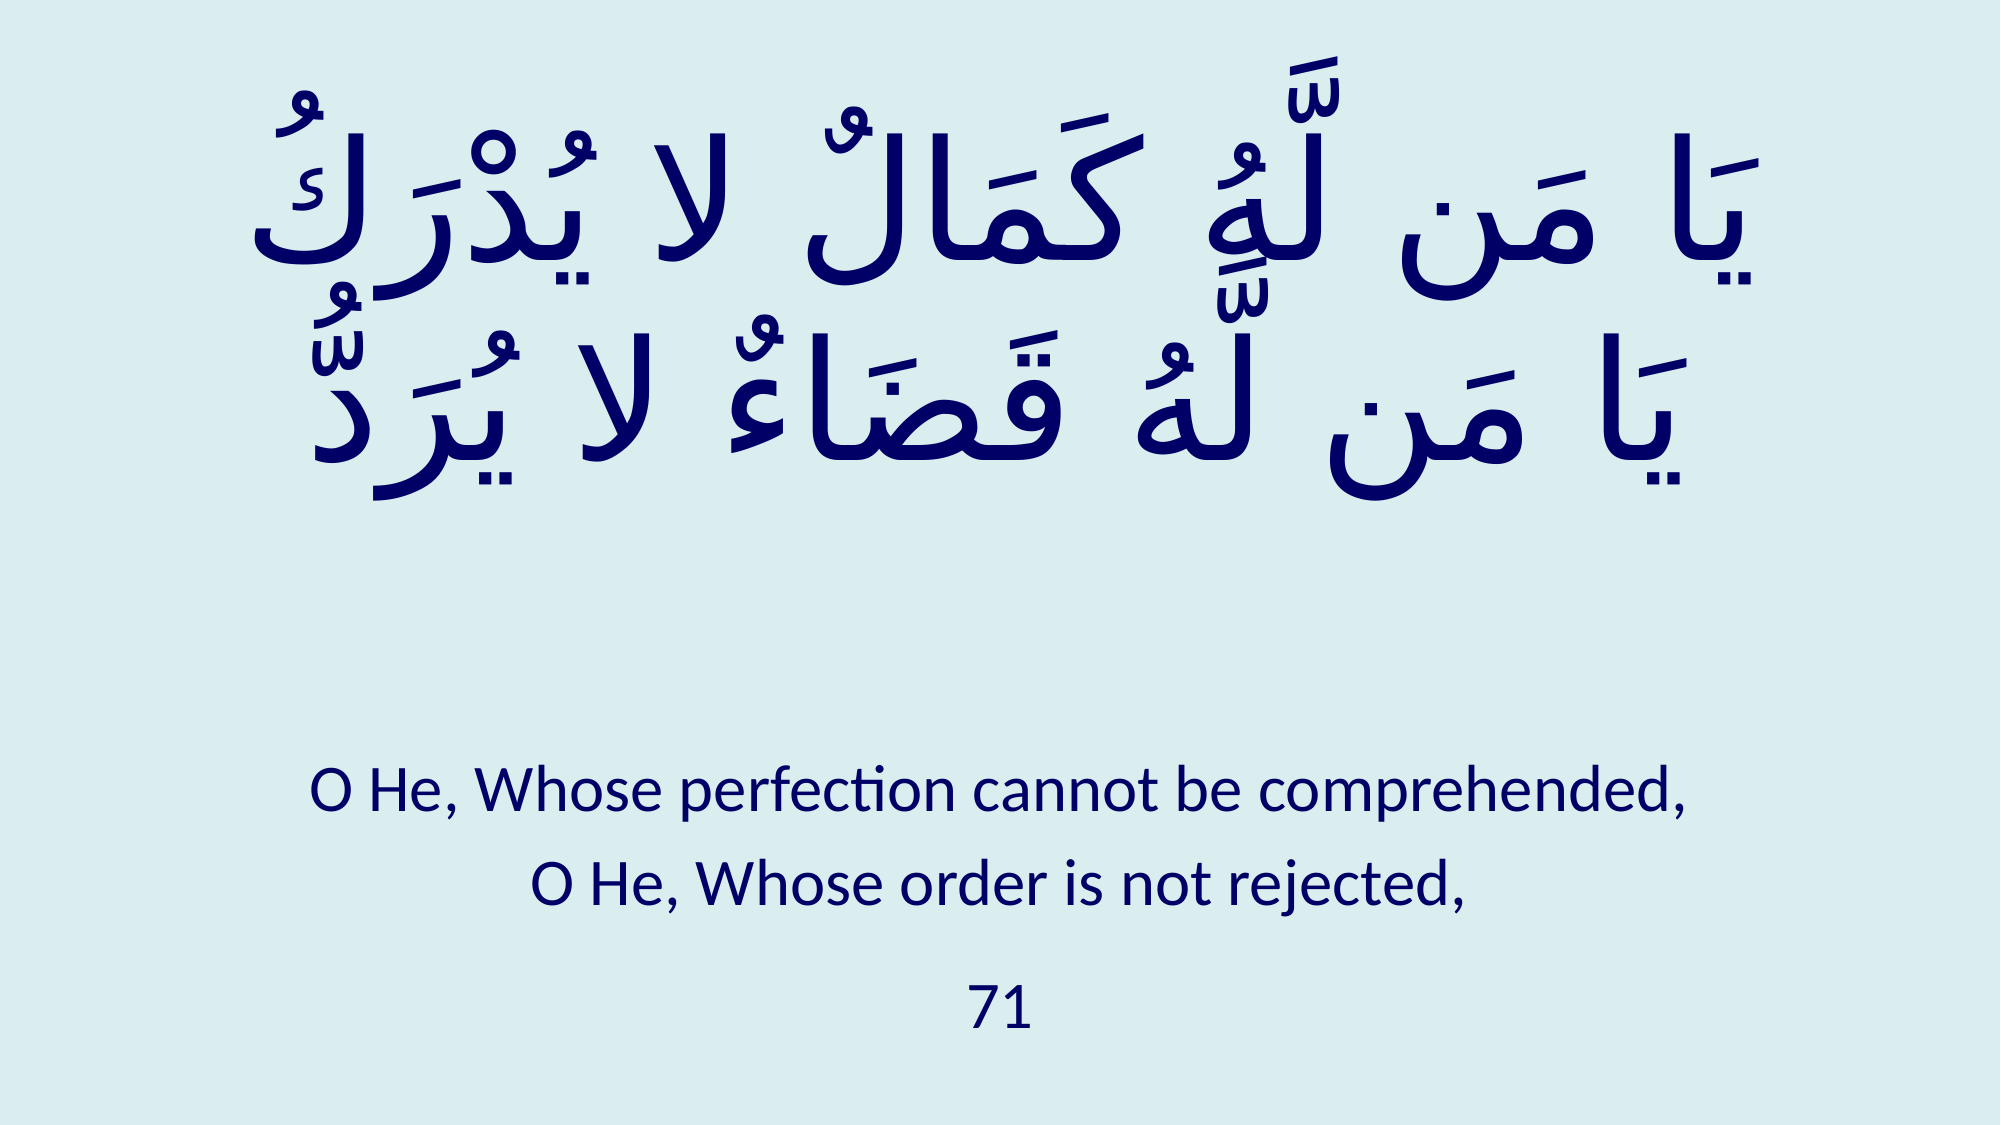

# يَا مَن لَّهُ كَمَالٌ لا يُدْرَكُ يَا مَن لَّهُ قَضَاءٌ لا يُرَدُّ
O He, Whose perfection cannot be comprehended,
O He, Whose order is not rejected,
71